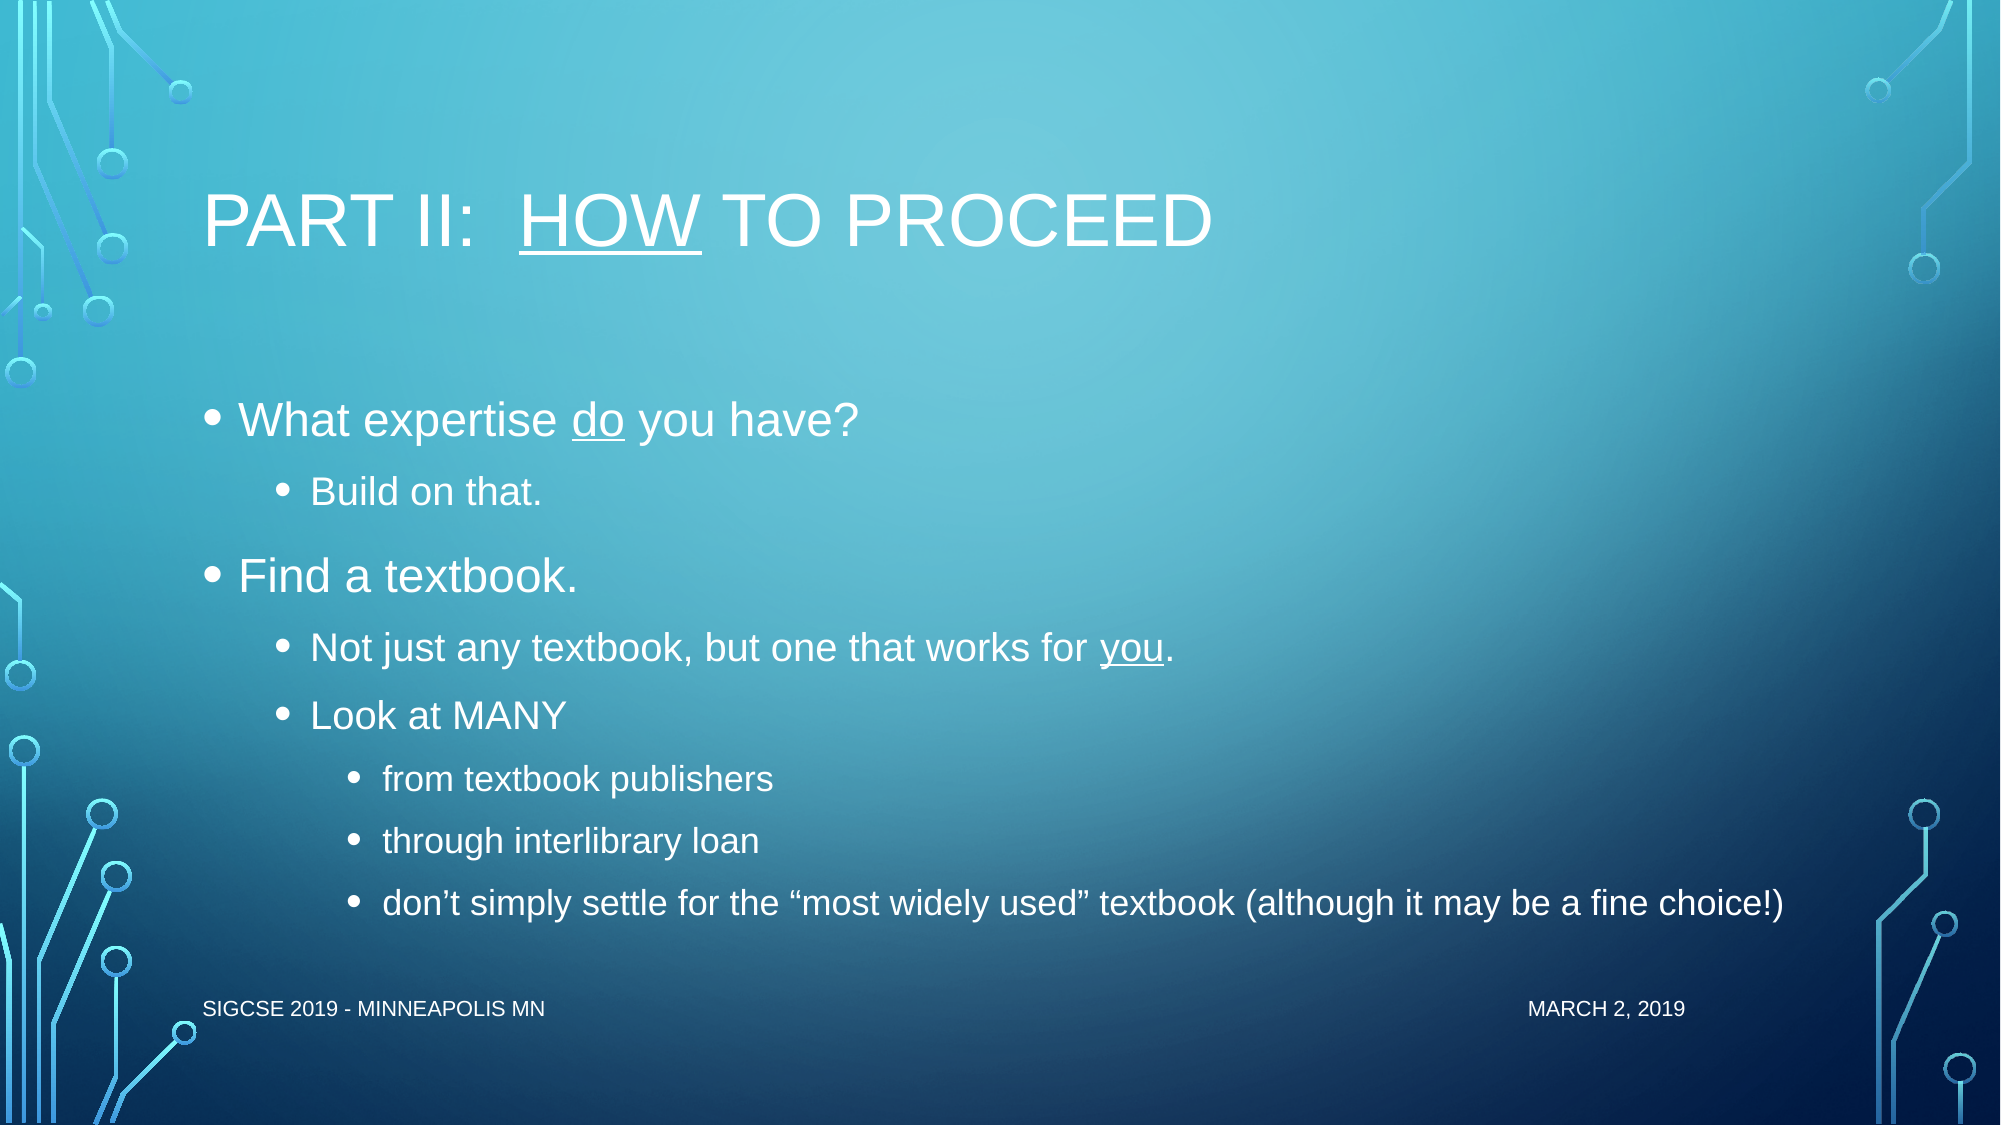

# Part II:  HOW to proceed
What expertise do you have?
Build on that.
Find a textbook.
Not just any textbook, but one that works for you.
Look at MANY
from textbook publishers
through interlibrary loan
don’t simply settle for the “most widely used” textbook (although it may be a fine choice!)
SIGCSE 2019 - Minneapolis MN                                                                                                                                                                    March 2, 2019